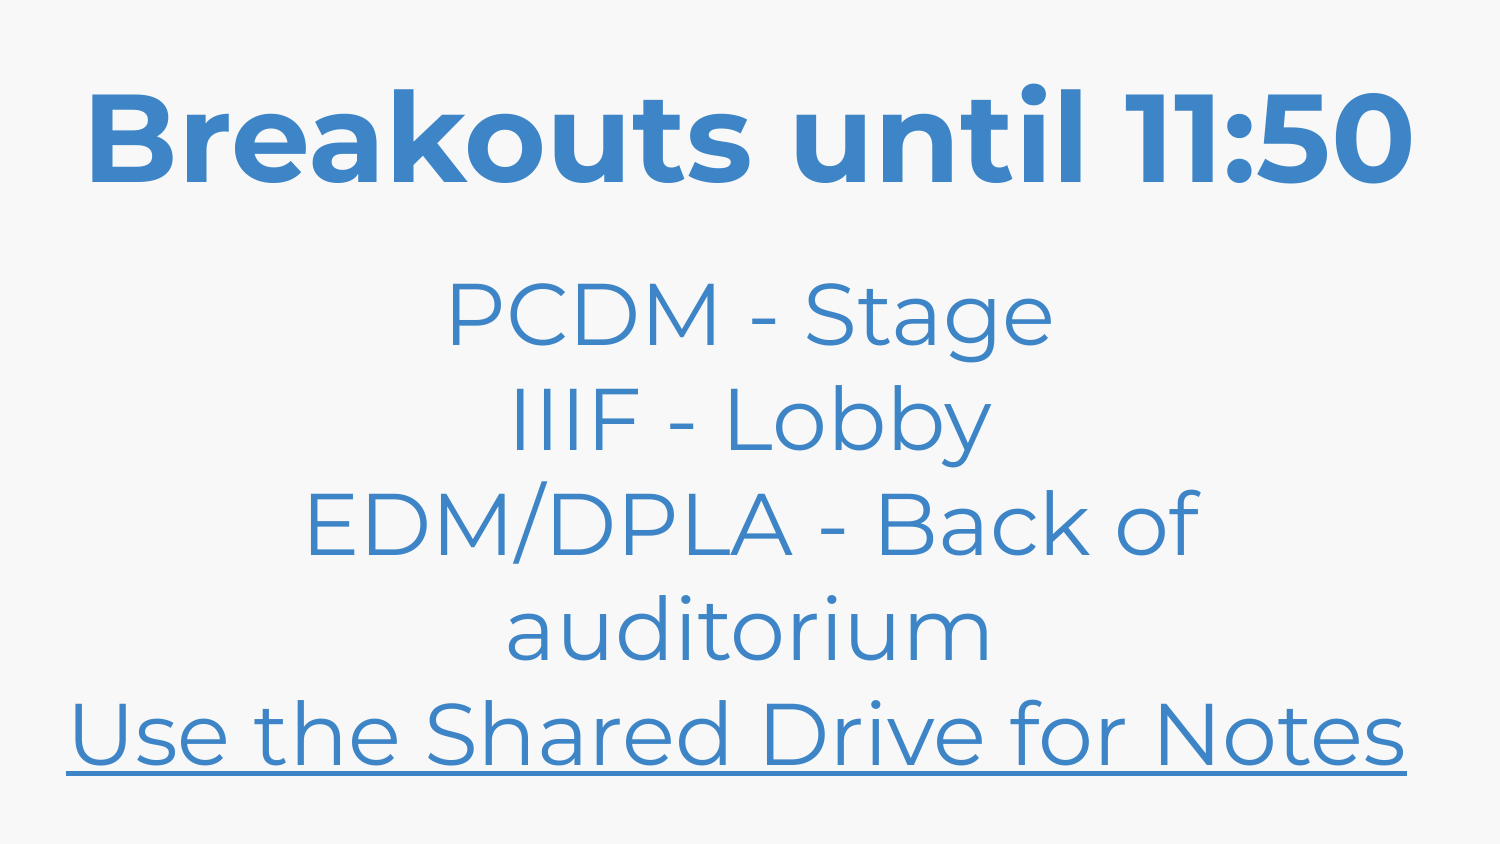

# Breakouts until 11:50

PCDM - Stage
IIIF - Lobby
EDM/DPLA - Back of auditorium
Use the Shared Drive for Notes